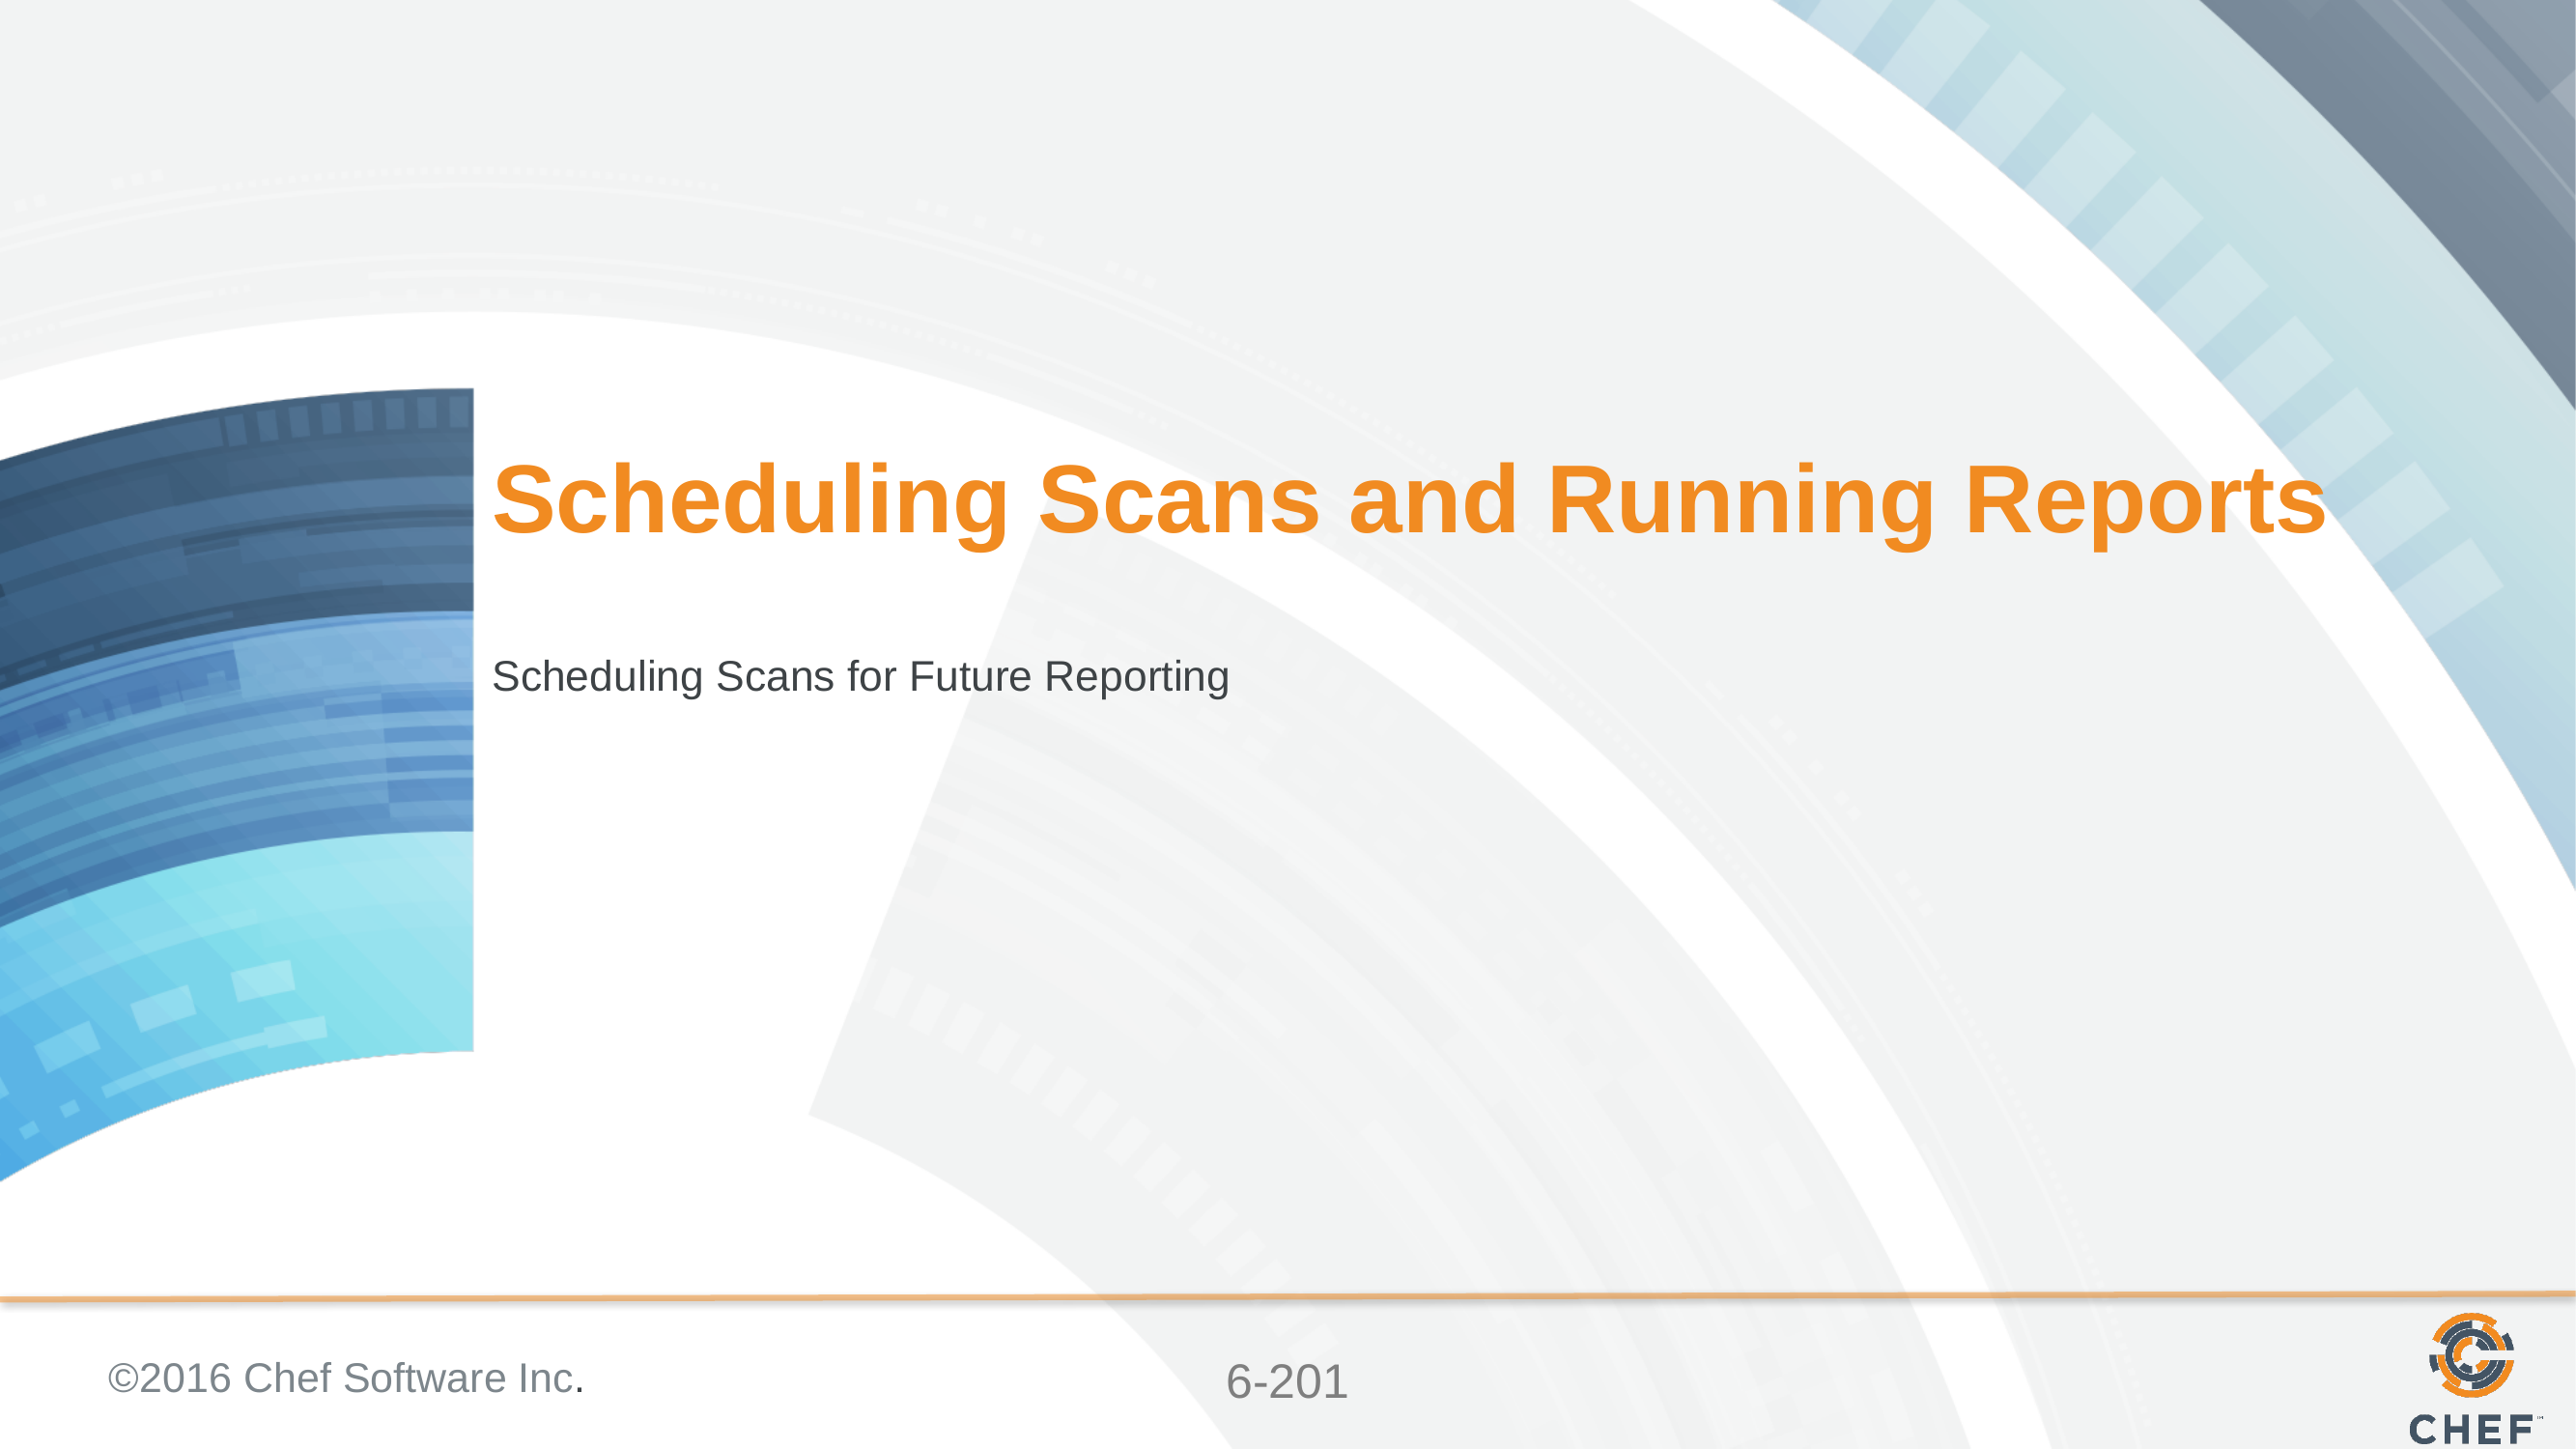

# Scheduling Scans and Running Reports
Scheduling Scans for Future Reporting